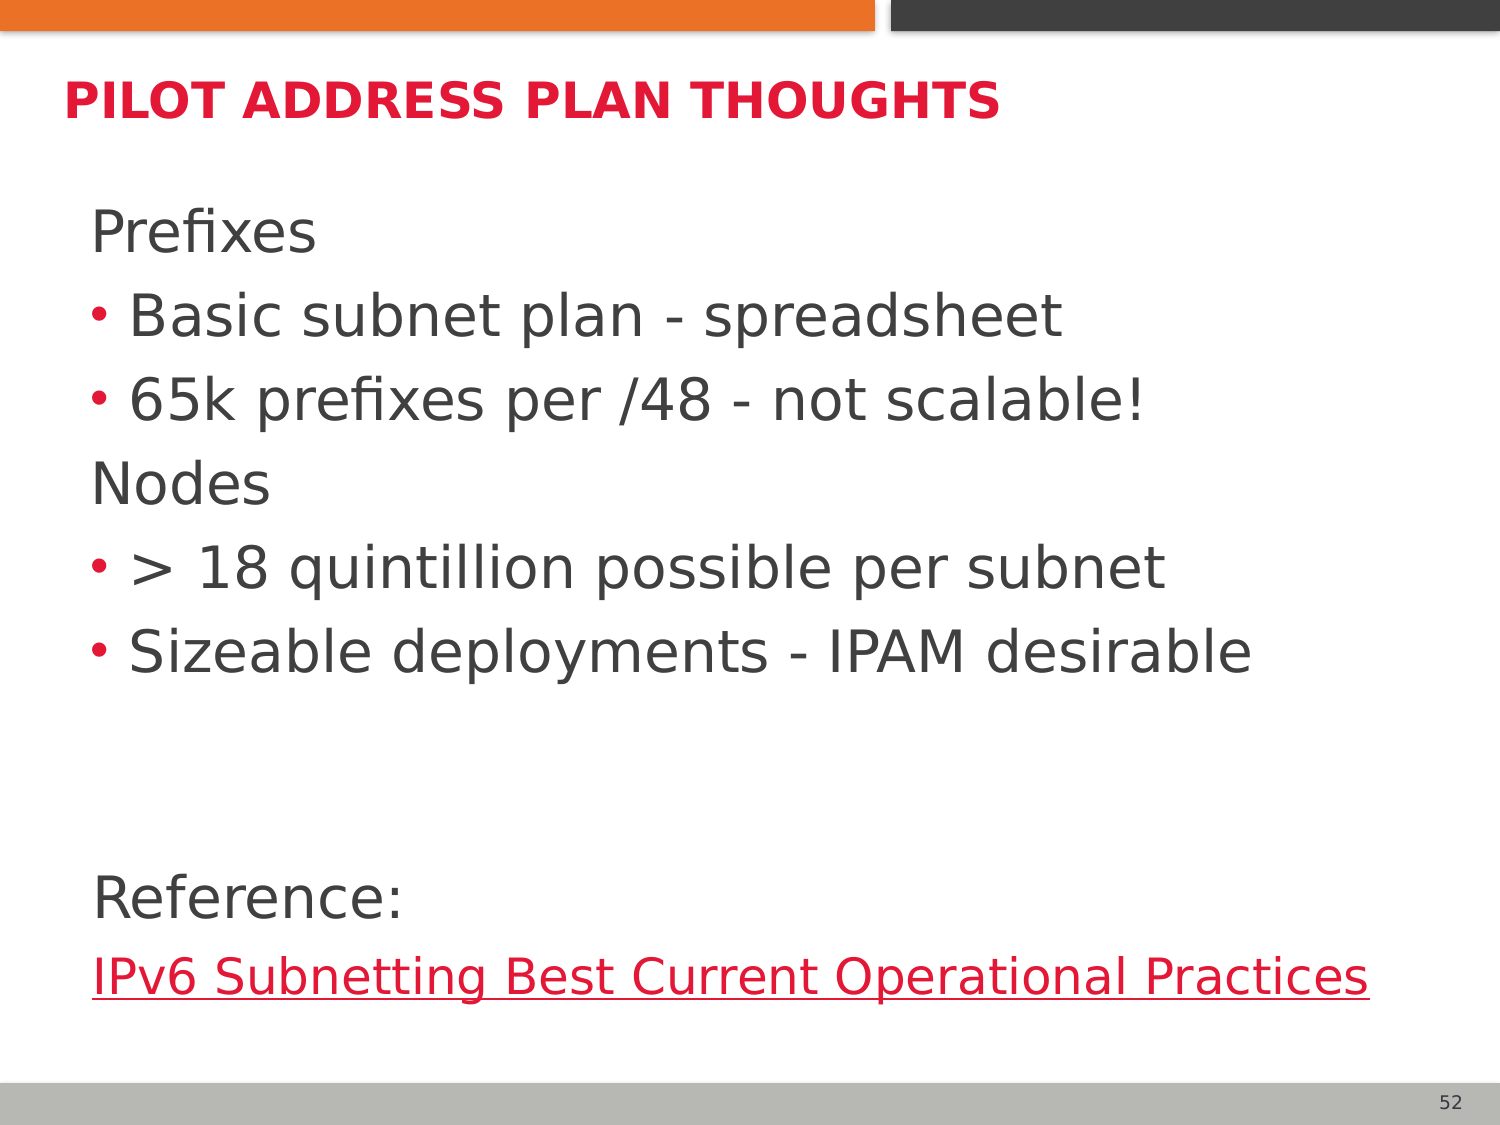

# Pilot Address Plan thoughts
Prefixes
Basic subnet plan - spreadsheet
65k prefixes per /48 - not scalable!
Nodes
> 18 quintillion possible per subnet
Sizeable deployments - IPAM desirable

Reference:
IPv6 Subnetting Best Current Operational Practices